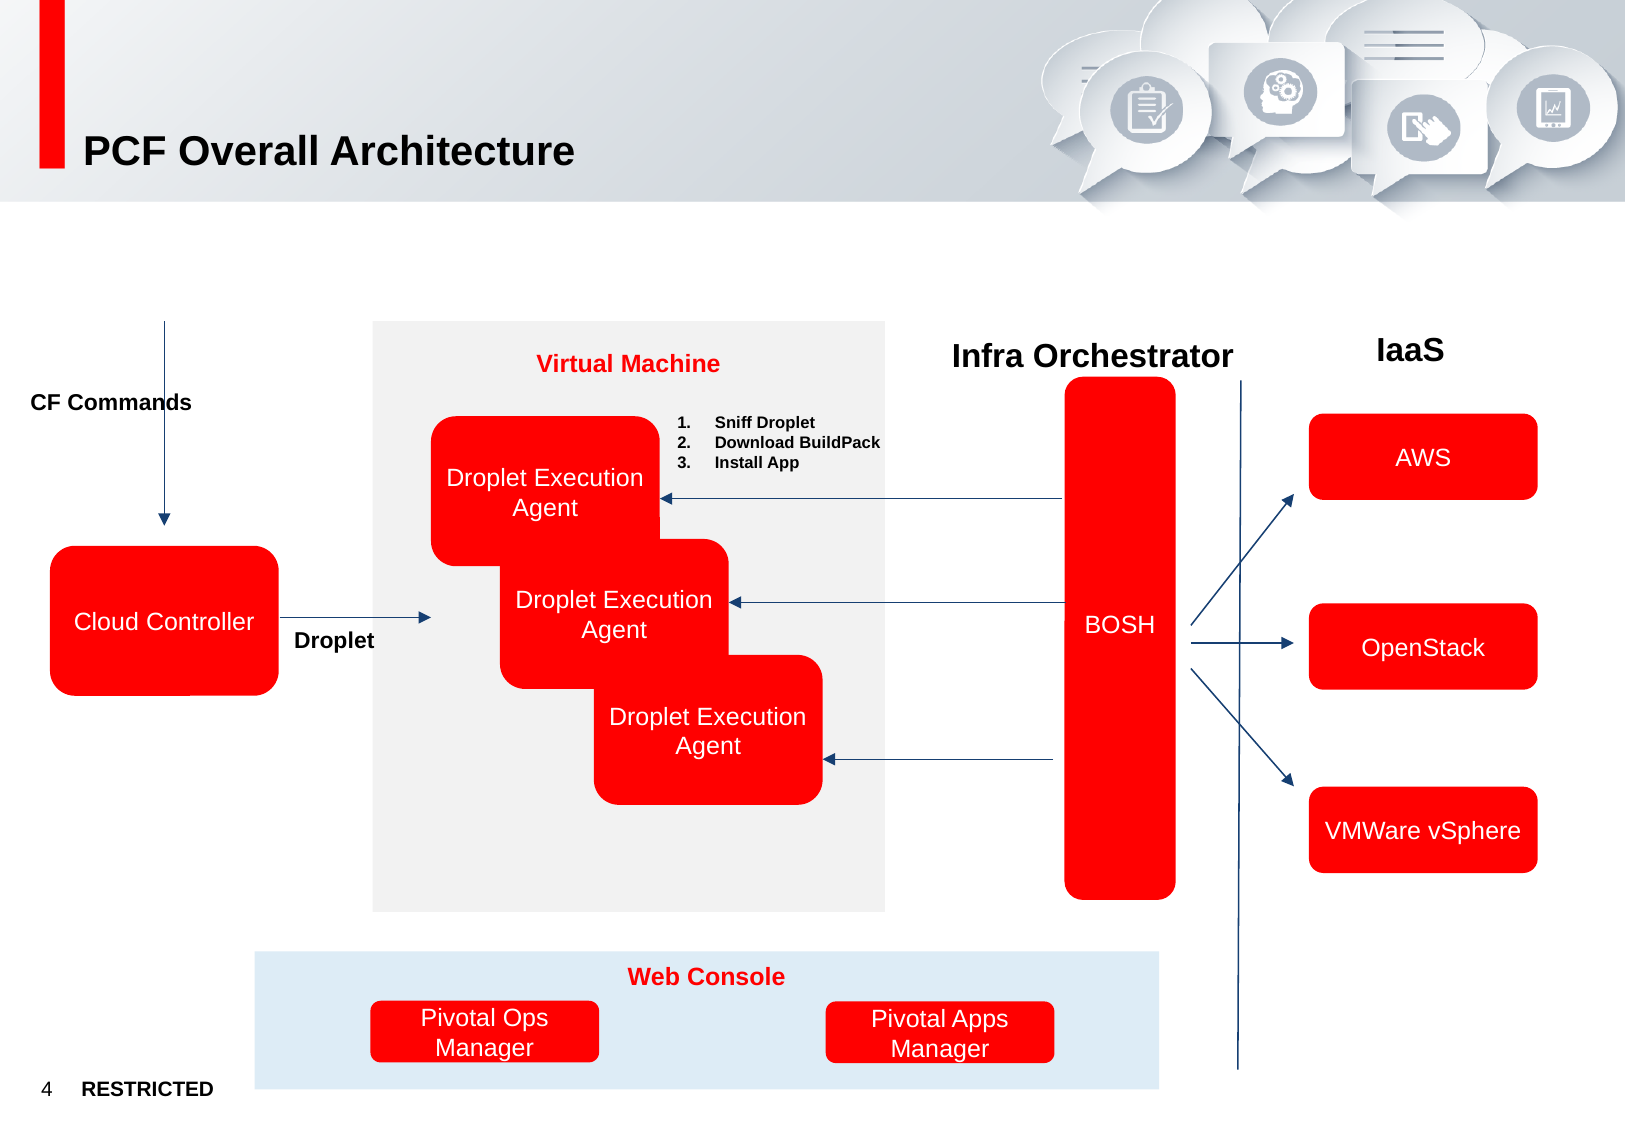

# PCF Overall Architecture
Virtual Machine

IaaS
Infra Orchestrator
BOSH

CF Commands
Sniff Droplet
Download BuildPack
Install App
AWS
Droplet Execution Agent
Droplet Execution Agent
Cloud Controller
OpenStack
Droplet
Droplet Execution Agent
VMWare vSphere
Web Console

Pivotal Ops Manager
Pivotal Apps Manager
RESTRICTED